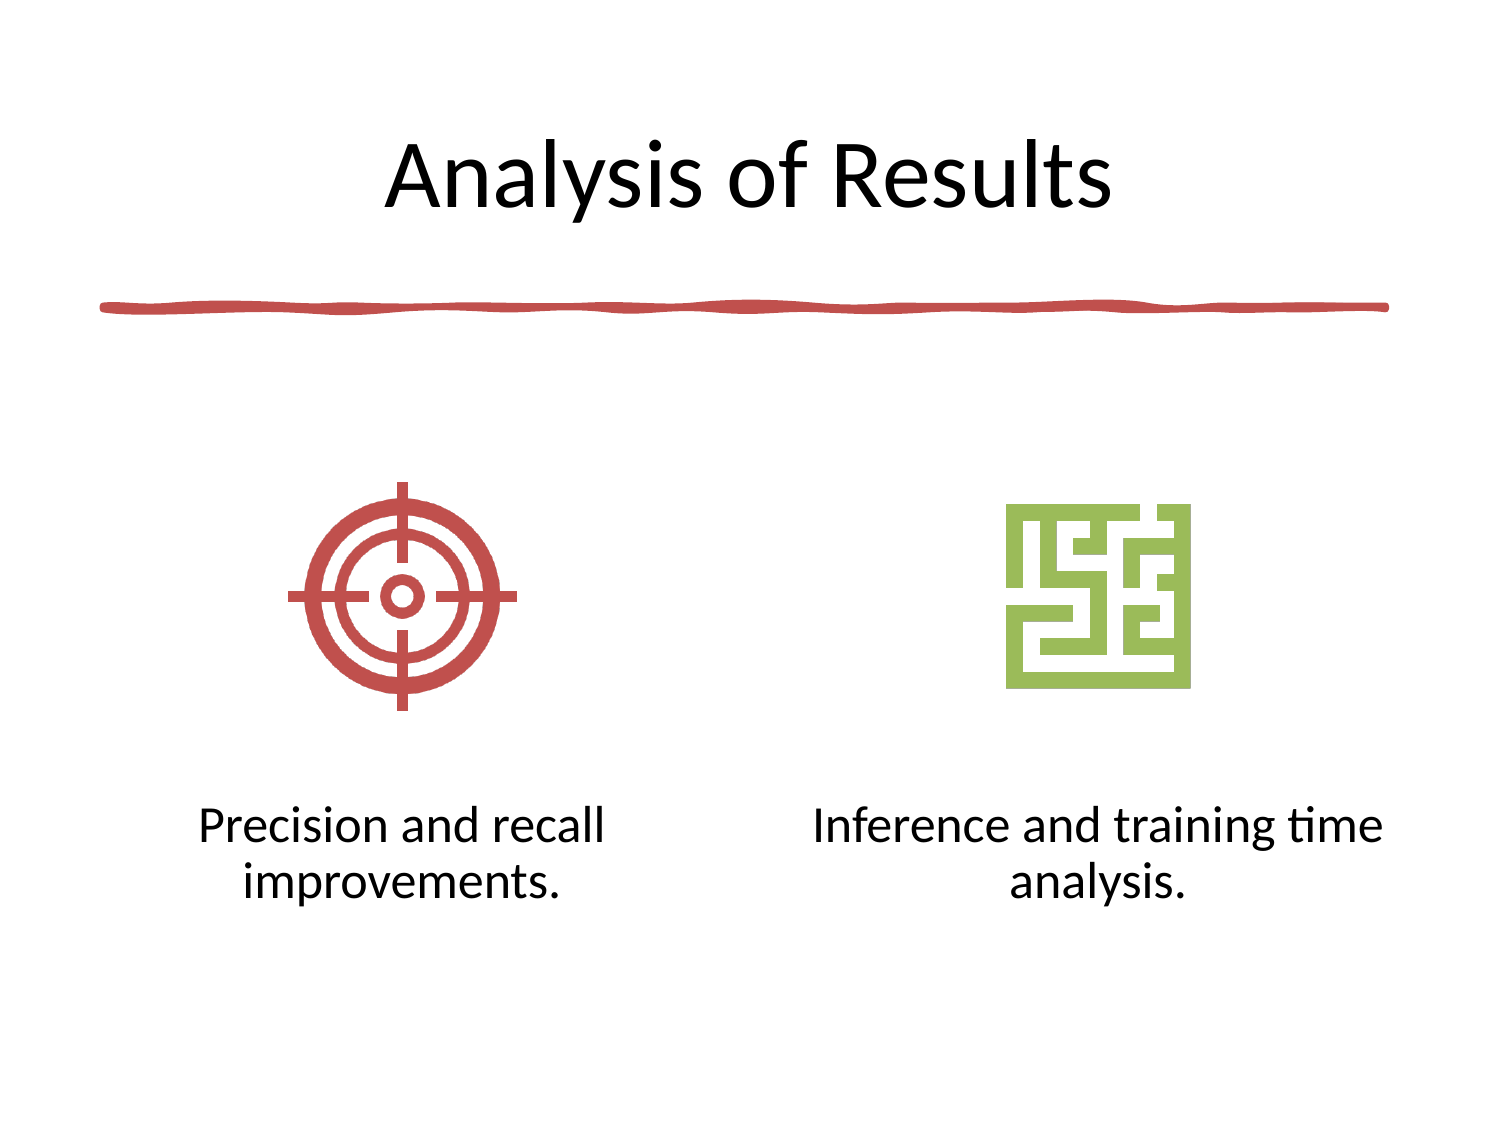

# Analysis of Results

Precision and recall improvements.
Inference and training time analysis.